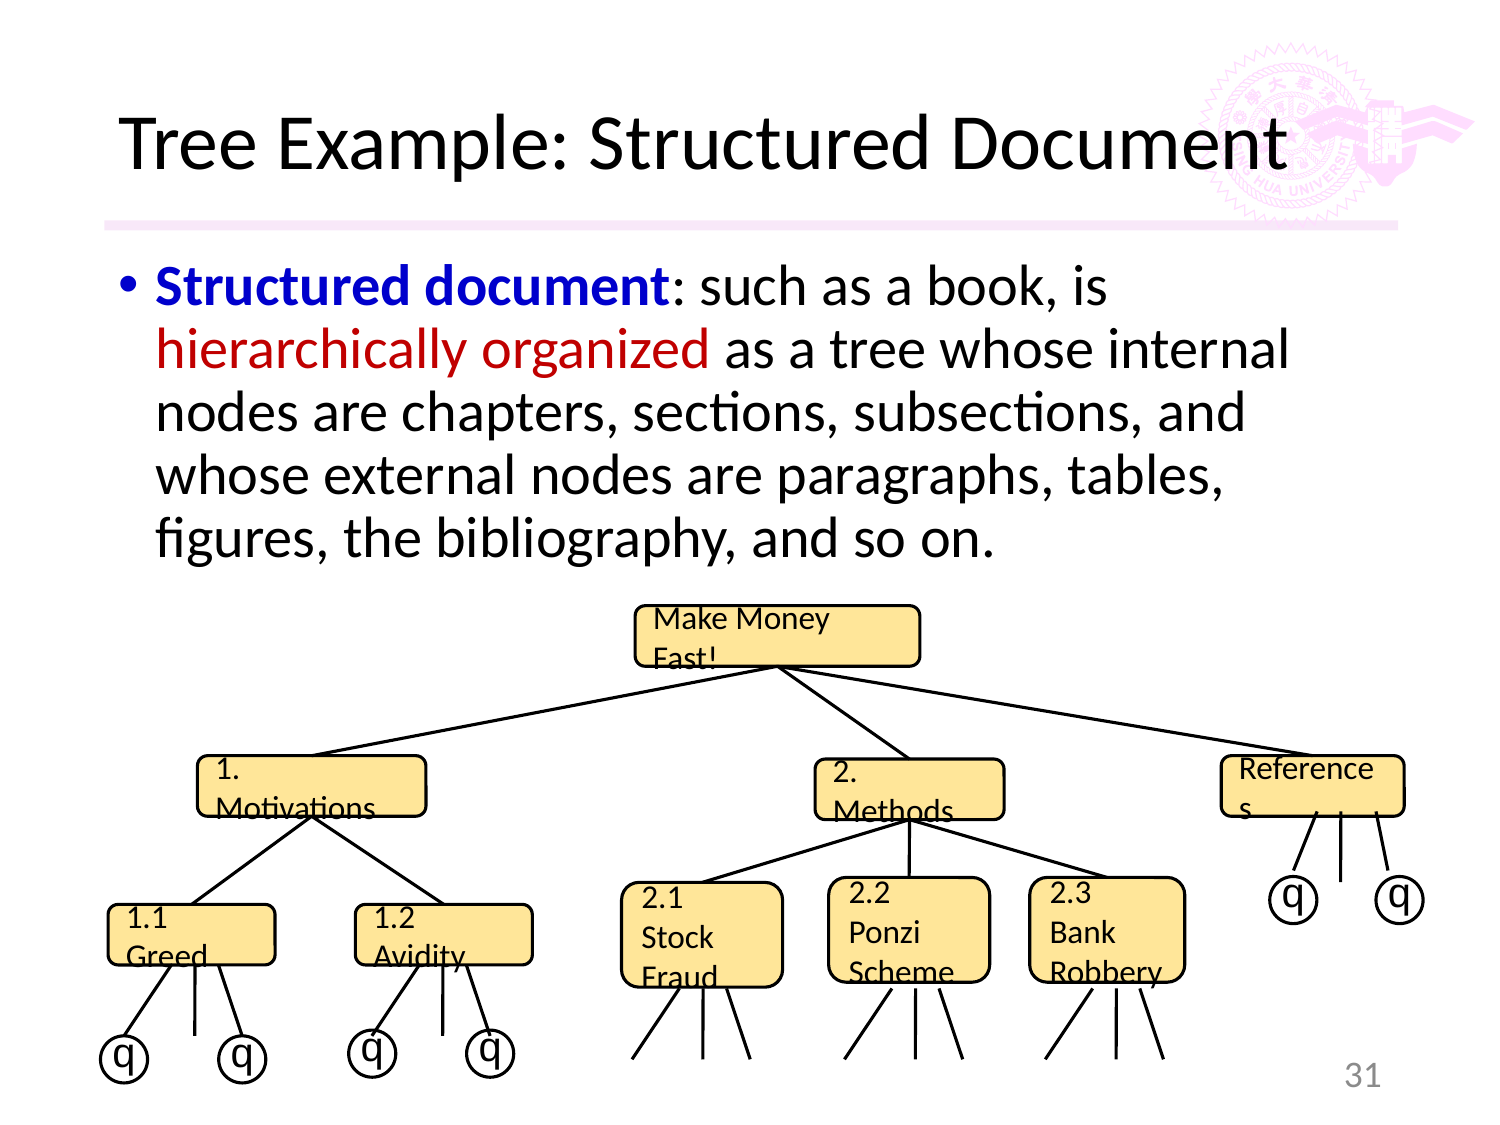

# Tree Example: Structured Document
Structured document: such as a book, is hierarchically organized as a tree whose internal nodes are chapters, sections, subsections, and whose external nodes are paragraphs, tables, figures, the bibliography, and so on.
Make Money Fast!
1. Motivations
References
2. Methods

q

q

2.2 Ponzi
Scheme
2.3 Bank
Robbery
2.1 Stock
Fraud
1.1 Greed
1.2 Avidity

q

q

q

q

31